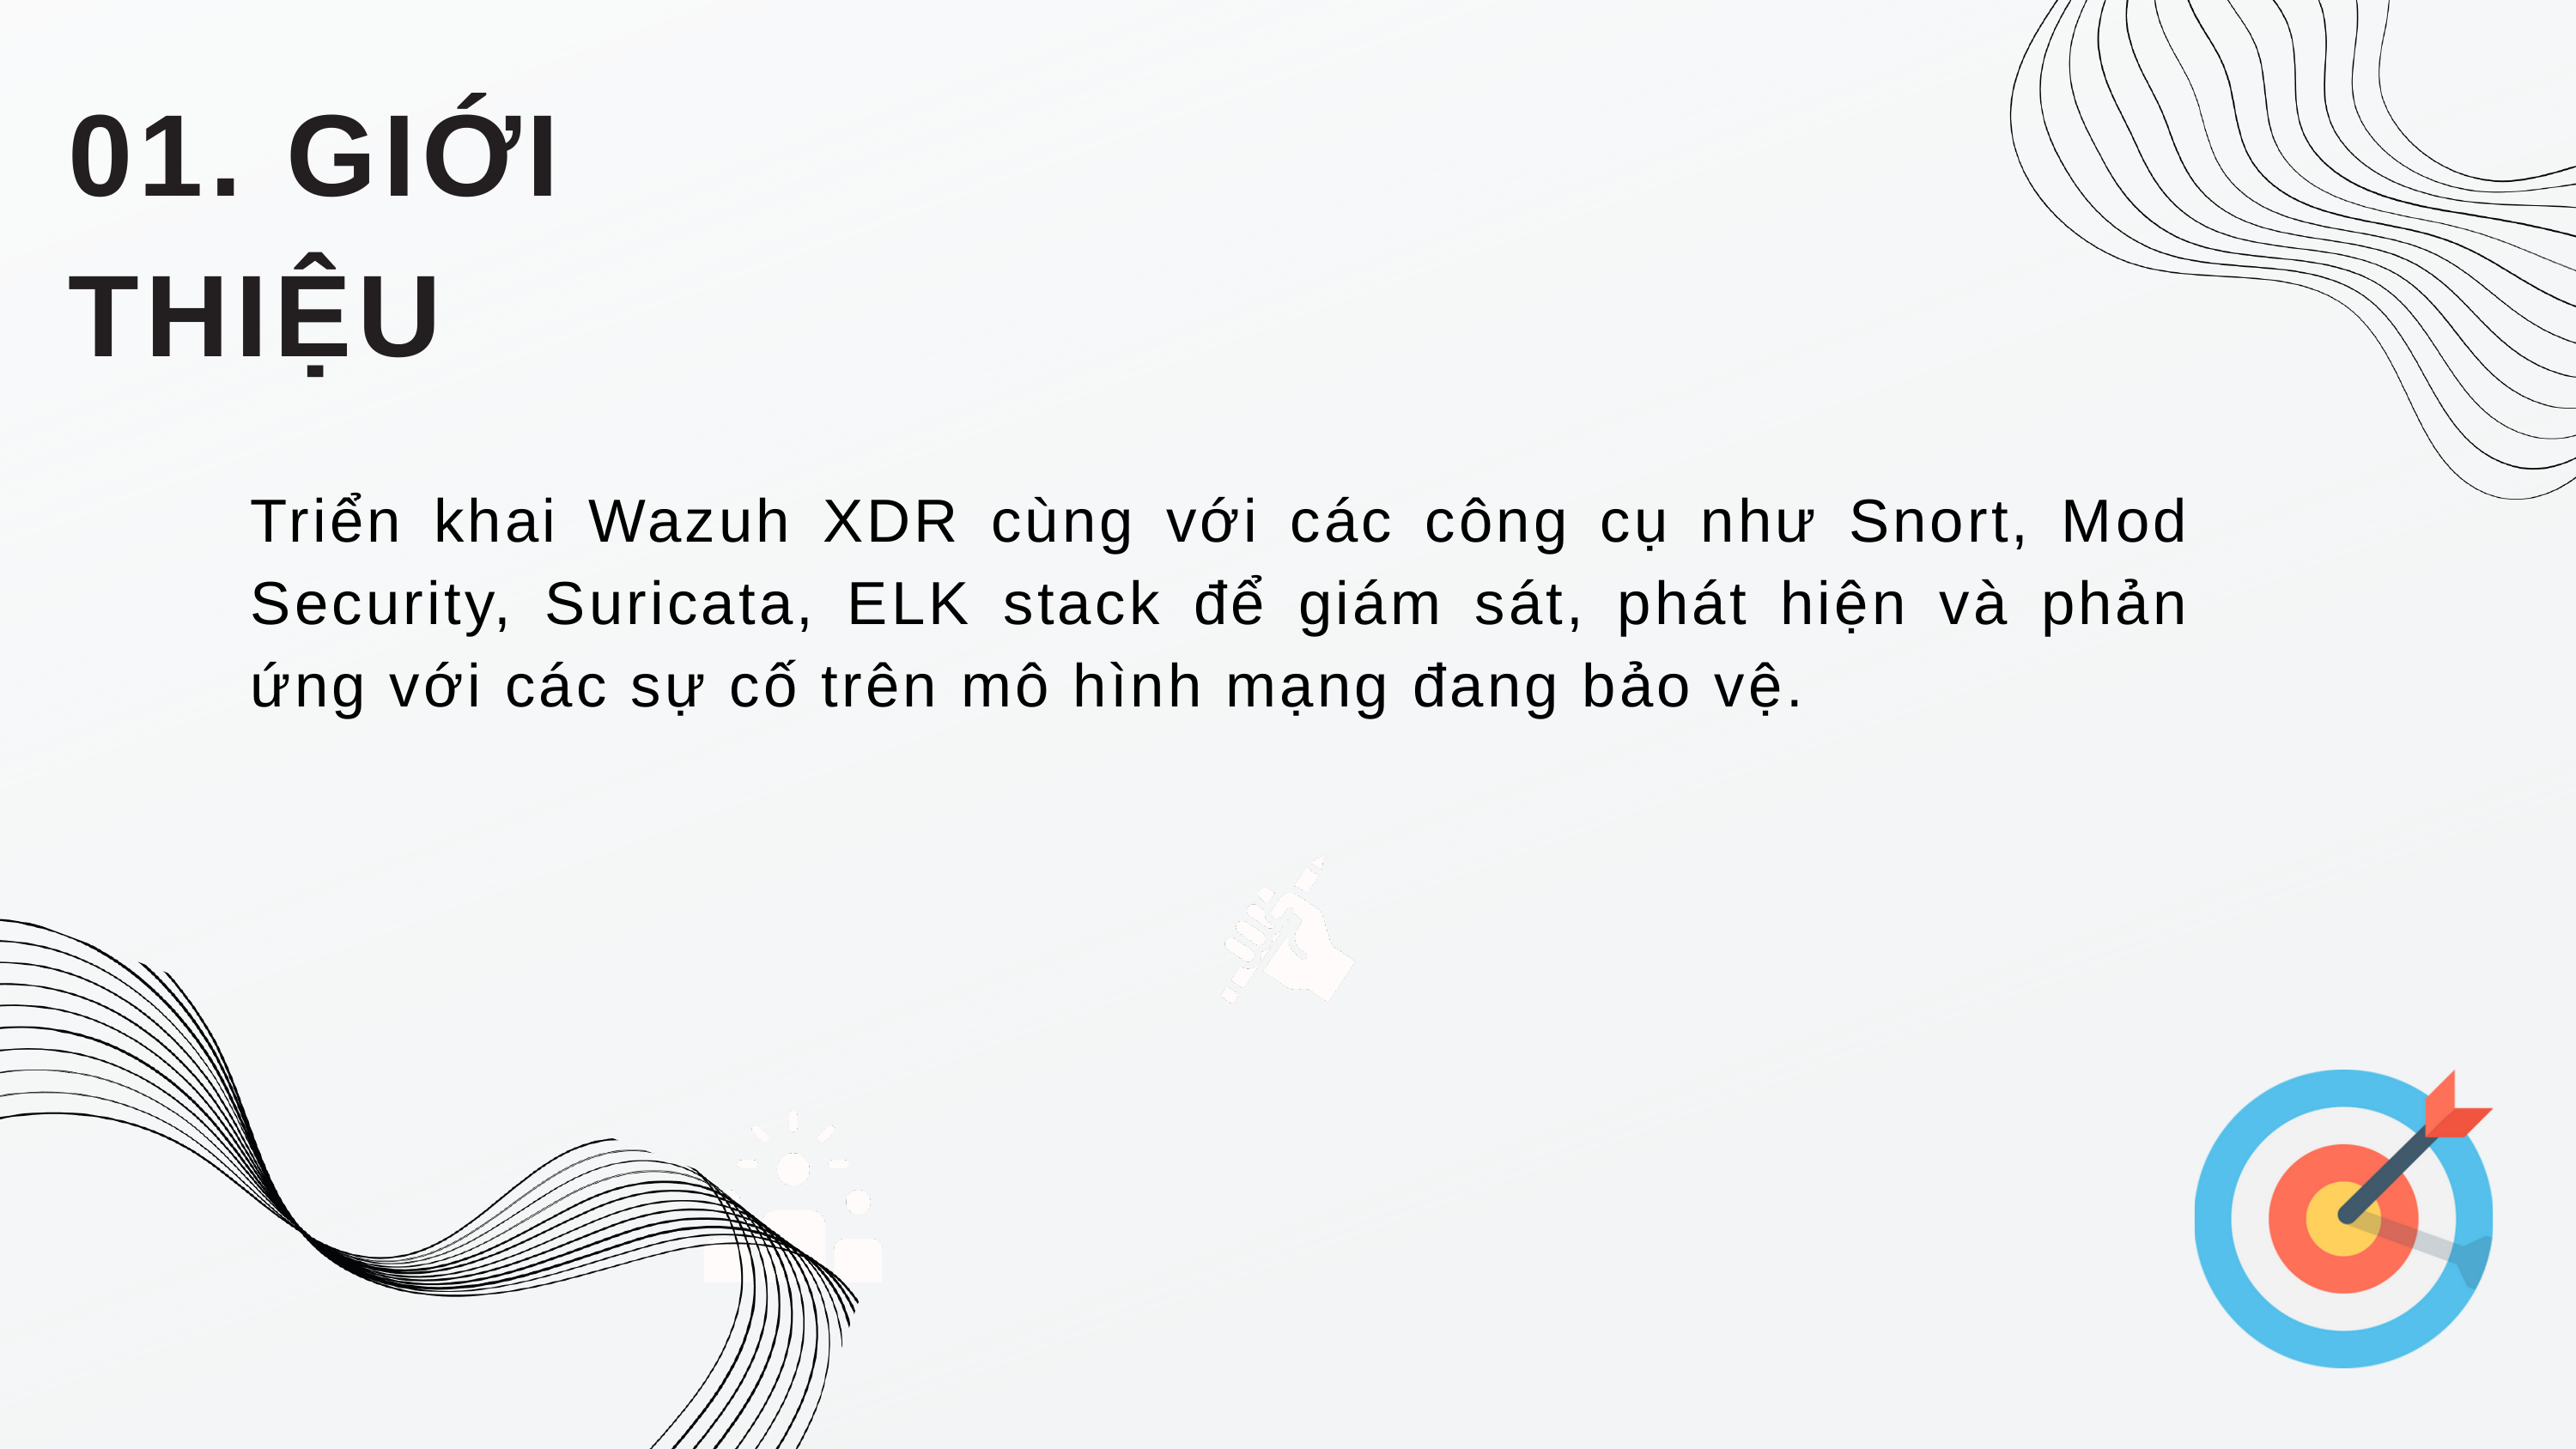

01. GIỚI THIỆU
Triển khai Wazuh XDR cùng với các công cụ như Snort, Mod Security, Suricata, ELK stack để giám sát, phát hiện và phản ứng với các sự cố trên mô hình mạng đang bảo vệ.